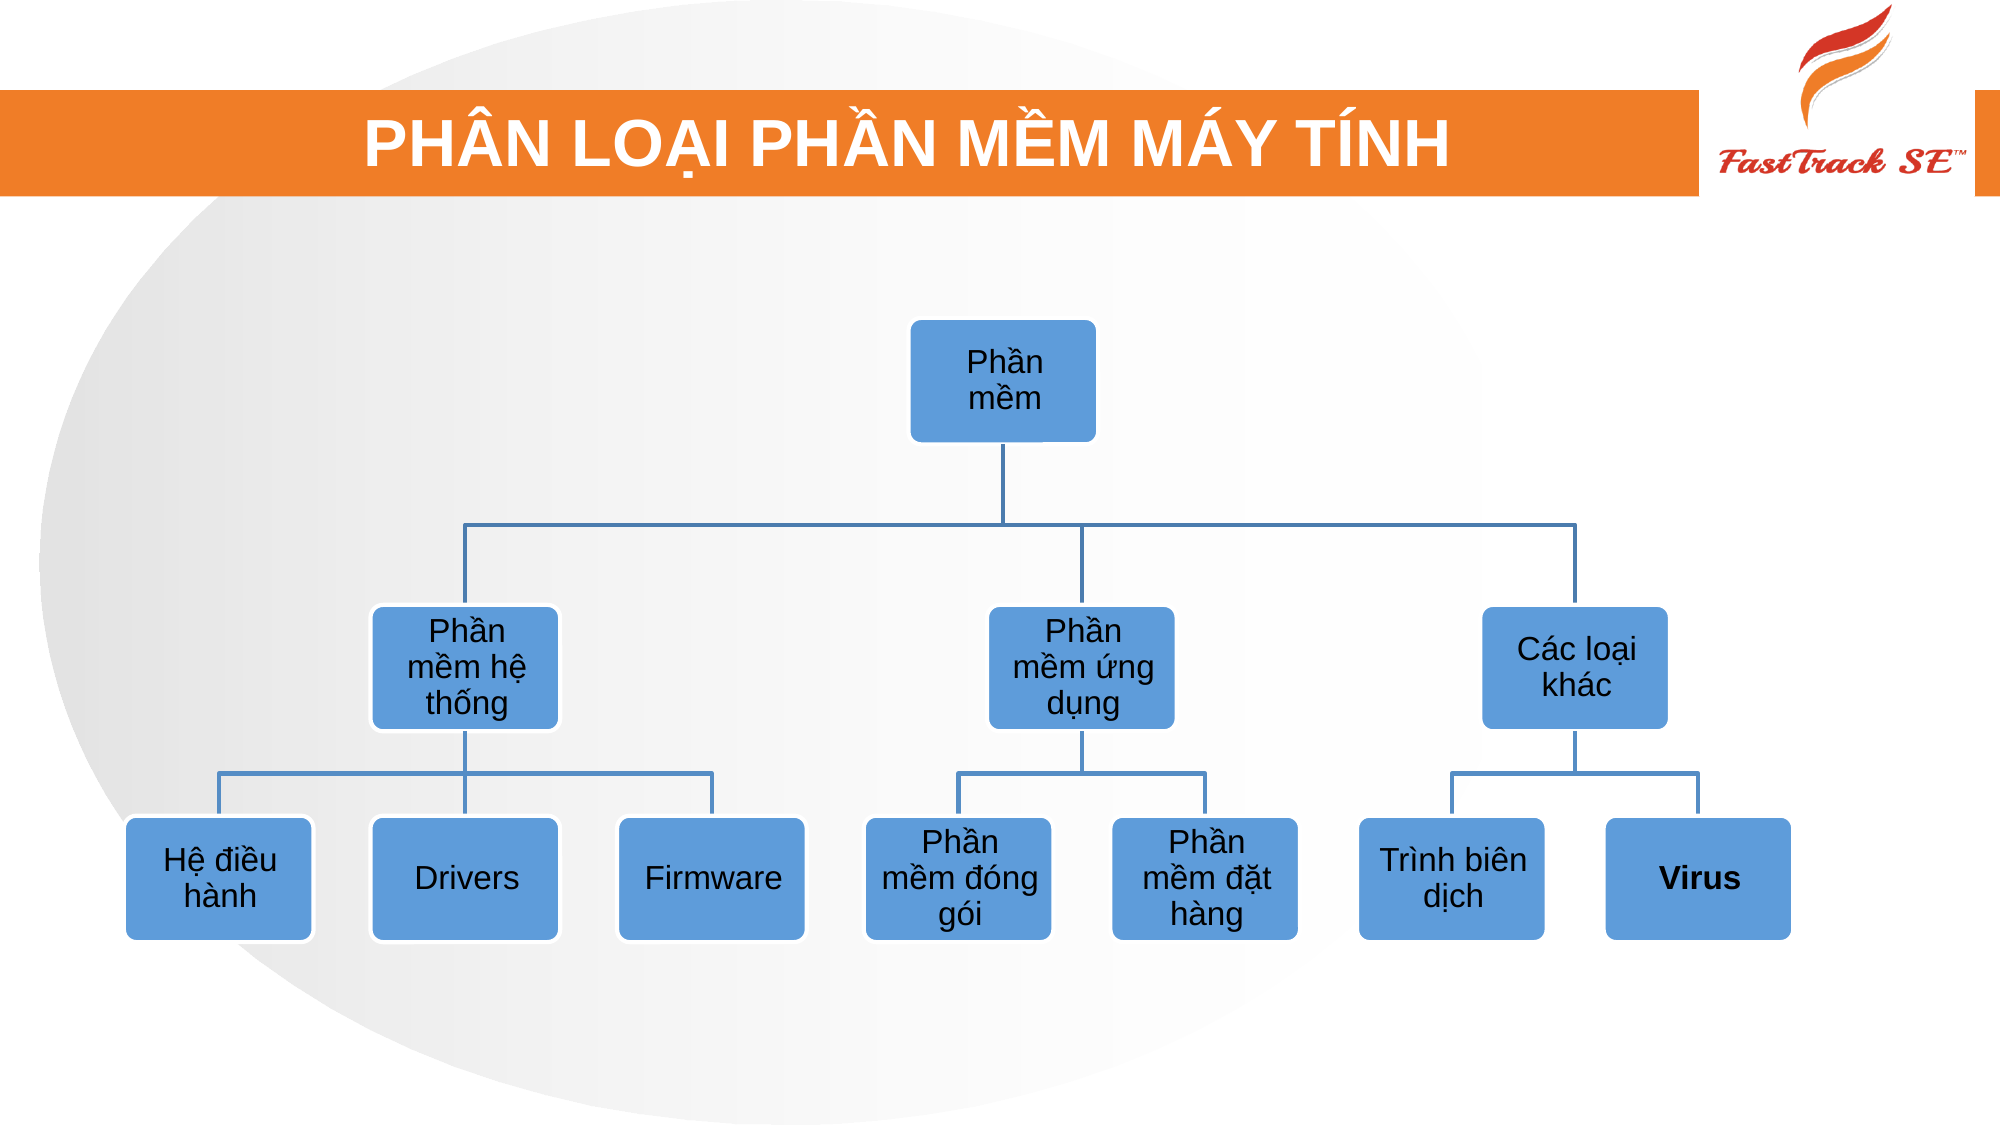

# PHÂN LOẠI PHẦN MỀM MÁY TÍNH
Phần mềm
Phần mềm hệ thống
Hệ điều hành
Drivers
Firmware
Phần mềm ứng dụng
Phần mềm đóng gói
Phần mềm đặt hàng
Các loại khác
Trình biên dịch
Virus